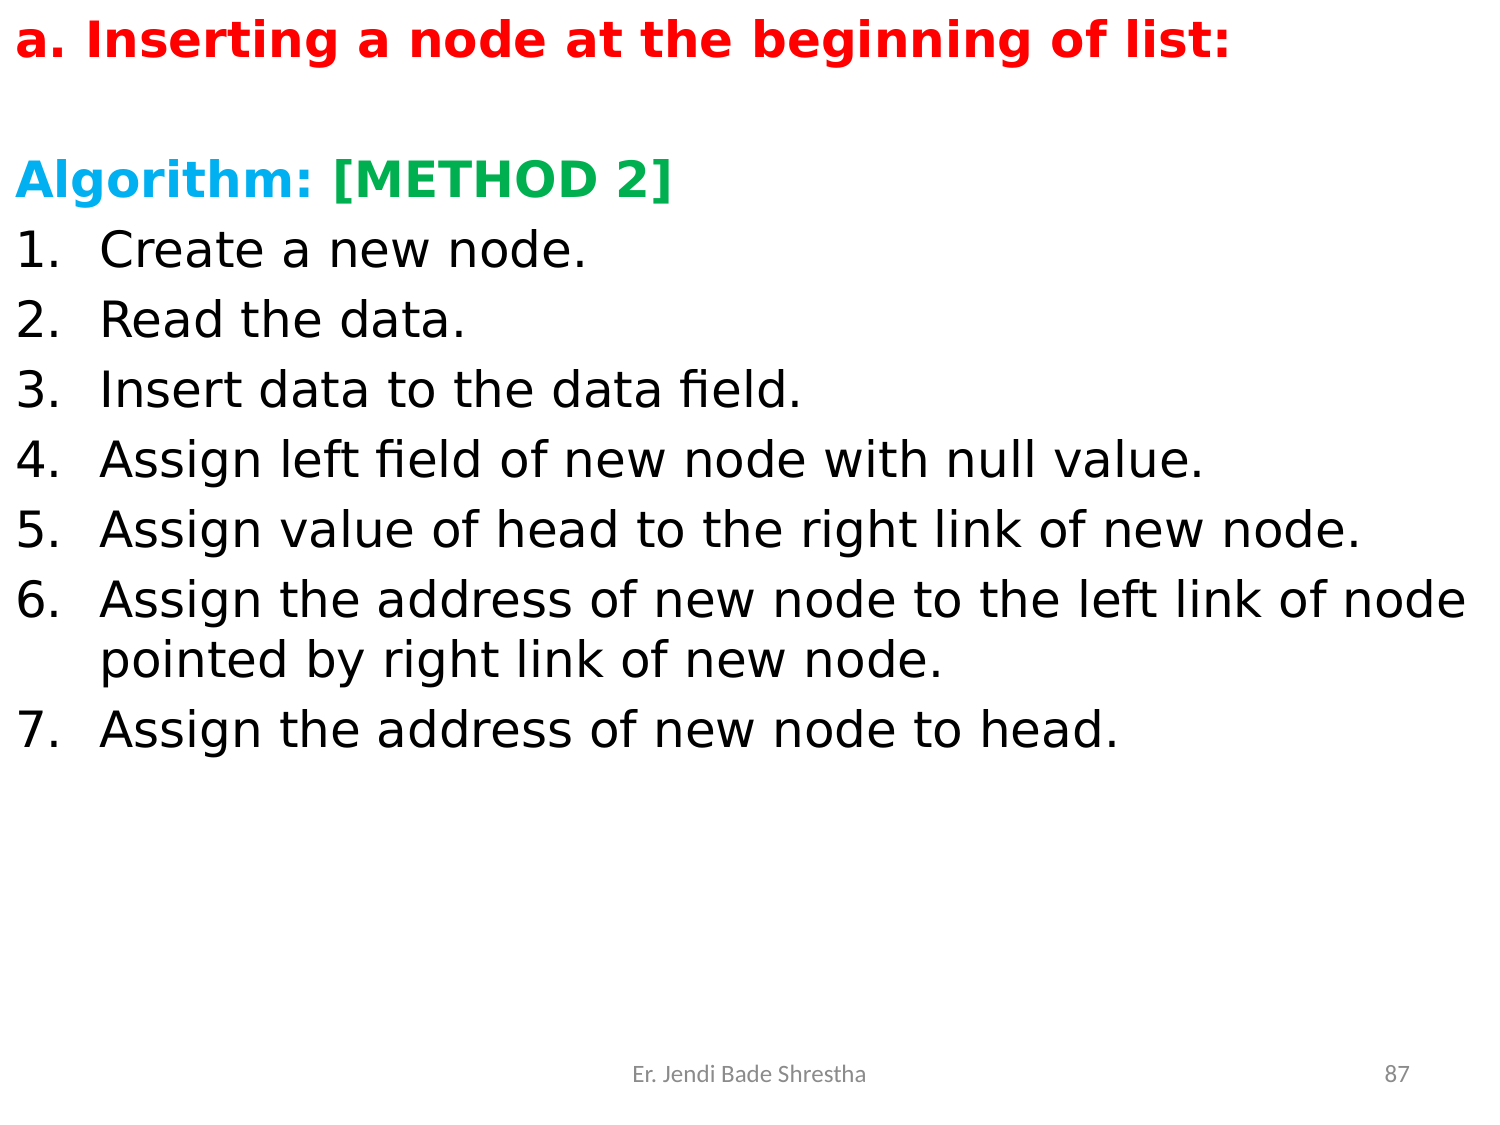

a. Inserting a node at the beginning of list:

Algorithm: [METHOD 2]
Create a new node.
Read the data.
Insert data to the data field.
Assign left field of new node with null value.
Assign value of head to the right link of new node.
Assign the address of new node to the left link of node pointed by right link of new node.
Assign the address of new node to head.

Er. Jendi Bade Shrestha
87